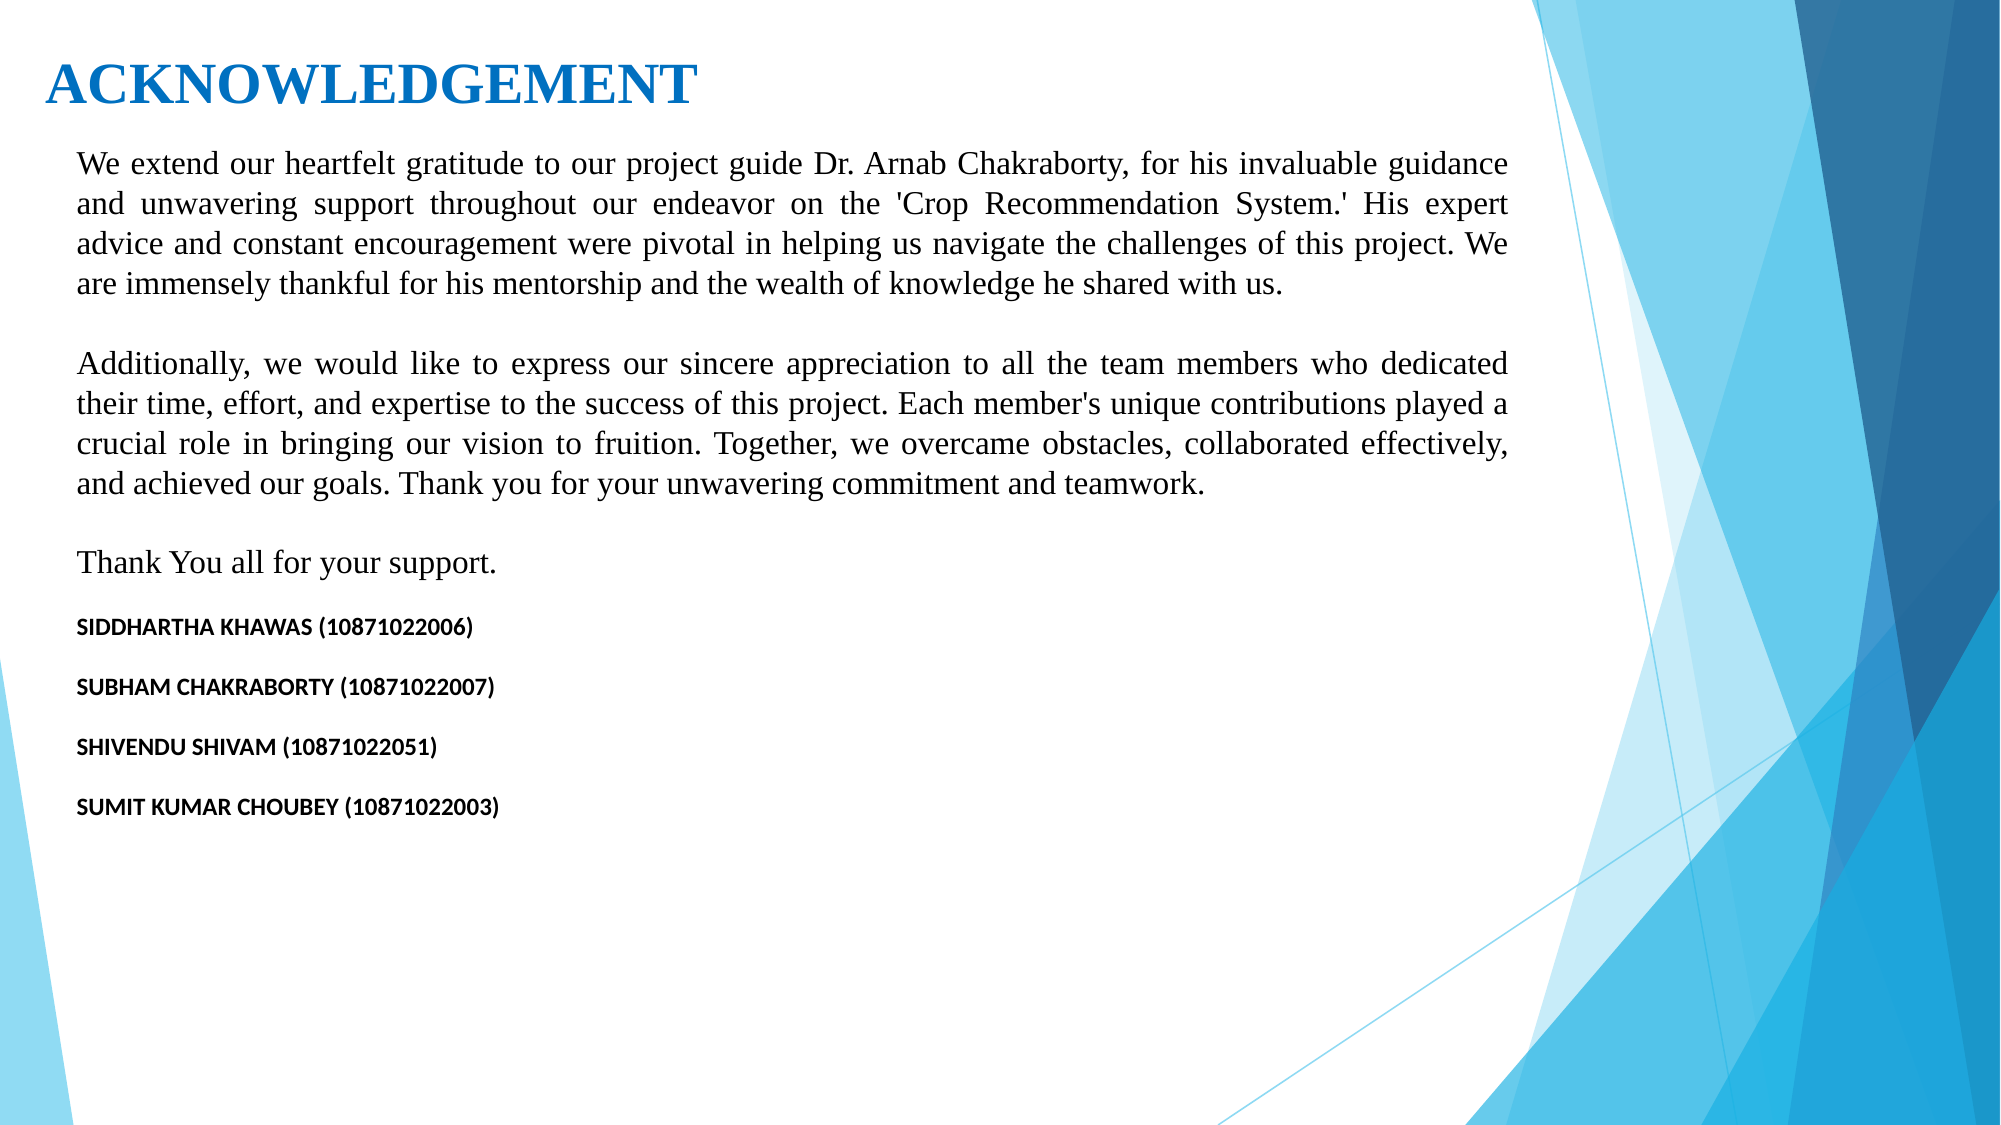

ACKNOWLEDGEMENT

We extend our heartfelt gratitude to our project guide Dr. Arnab Chakraborty, for his invaluable guidance and unwavering support throughout our endeavor on the 'Crop Recommendation System.' His expert advice and constant encouragement were pivotal in helping us navigate the challenges of this project. We are immensely thankful for his mentorship and the wealth of knowledge he shared with us.

Additionally, we would like to express our sincere appreciation to all the team members who dedicated their time, effort, and expertise to the success of this project. Each member's unique contributions played a crucial role in bringing our vision to fruition. Together, we overcame obstacles, collaborated effectively, and achieved our goals. Thank you for your unwavering commitment and teamwork.

Thank You all for your support.

SIDDHARTHA KHAWAS (10871022006)

SUBHAM CHAKRABORTY (10871022007)

SHIVENDU SHIVAM (10871022051)

SUMIT KUMAR CHOUBEY (10871022003)